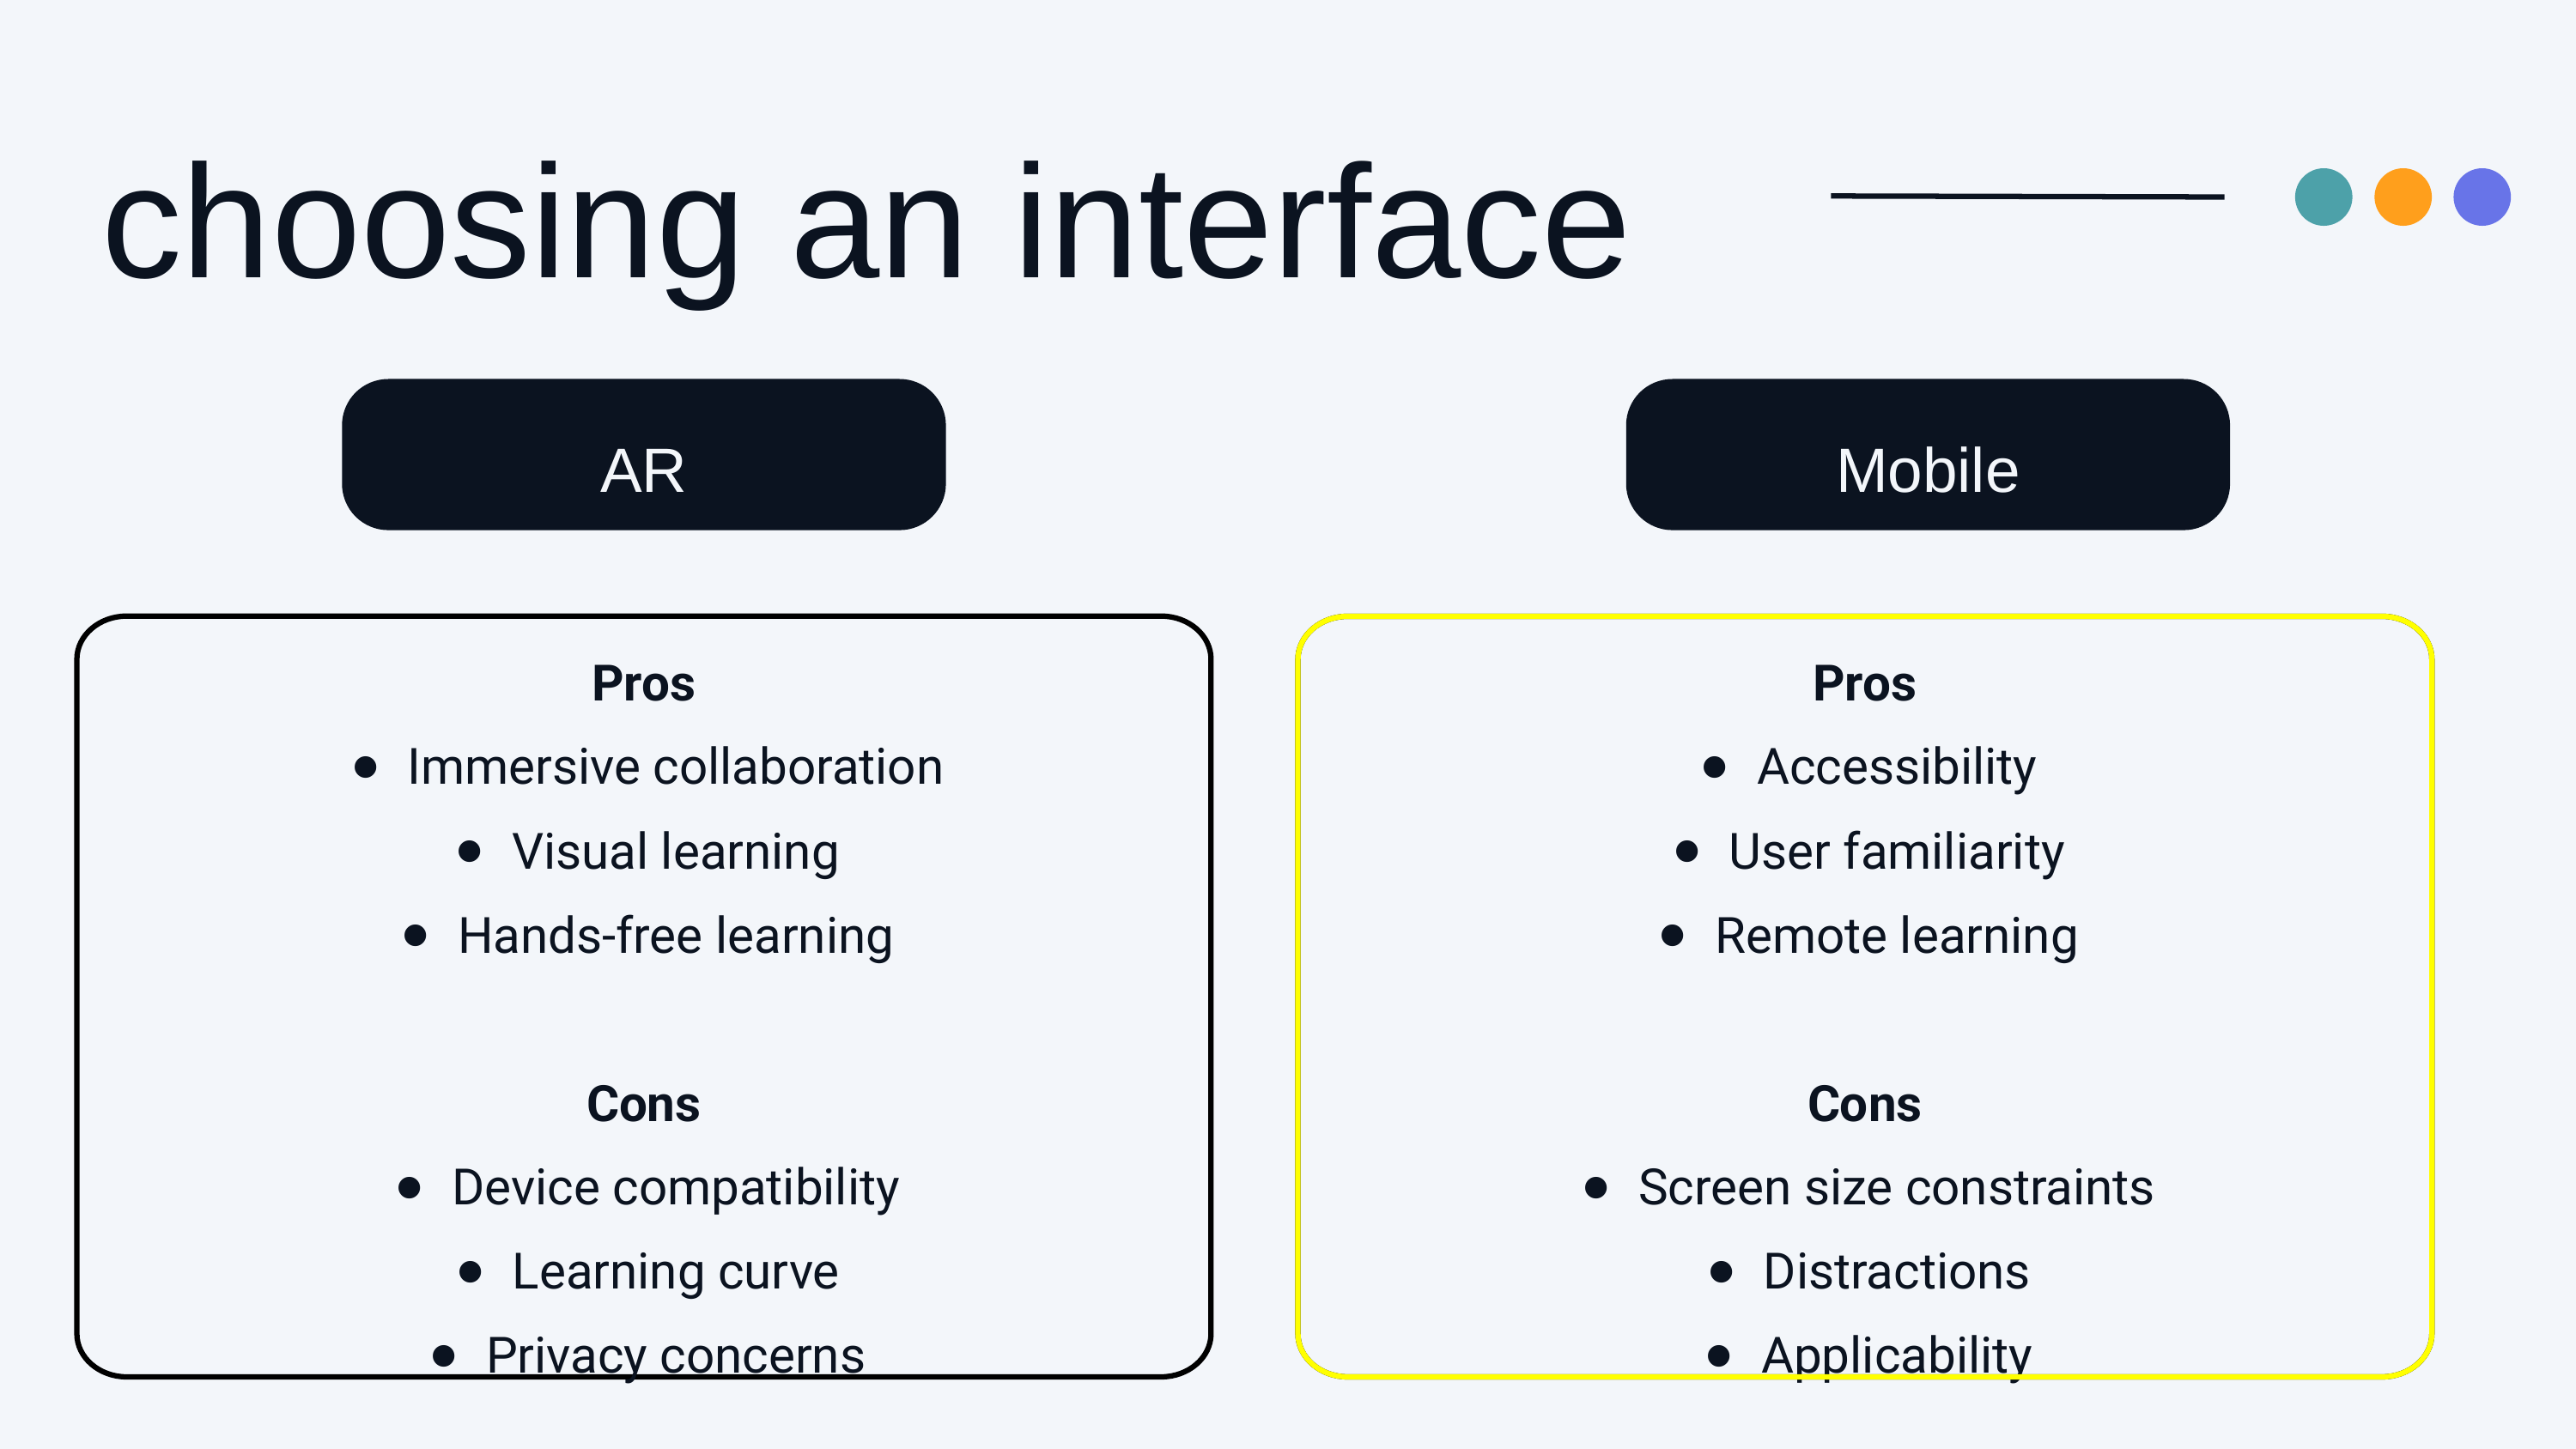

choosing an interface

AR
Mobile

Pros
Immersive collaboration
Visual learning
Hands-free learning

Cons
Device compatibility
Learning curve
Privacy concerns
Pros
Accessibility
User familiarity
Remote learning

Cons
Screen size constraints
Distractions
Applicability